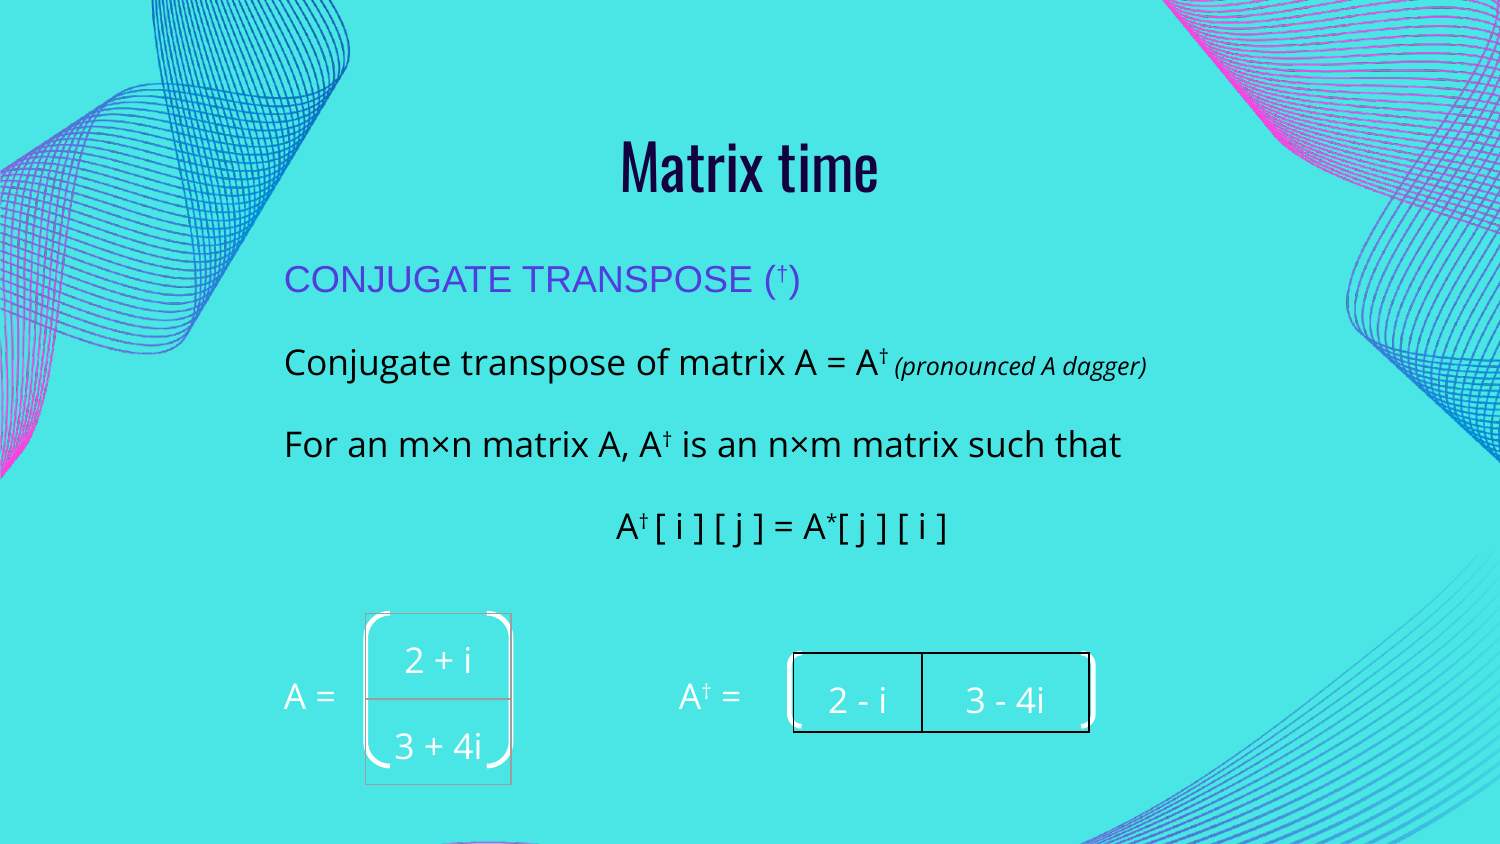

Matrix time
CONJUGATE TRANSPOSE (†)
Conjugate transpose of matrix A = A† (pronounced A dagger)
For an m×n matrix A, A† is an n×m matrix such that
A† [ i ] [ j ] = A*[ j ] [ i ]

| 2 + i |
| --- |
| 3 + 4i |

A =
A† =

| 2 - i | 3 - 4i |
| --- | --- |